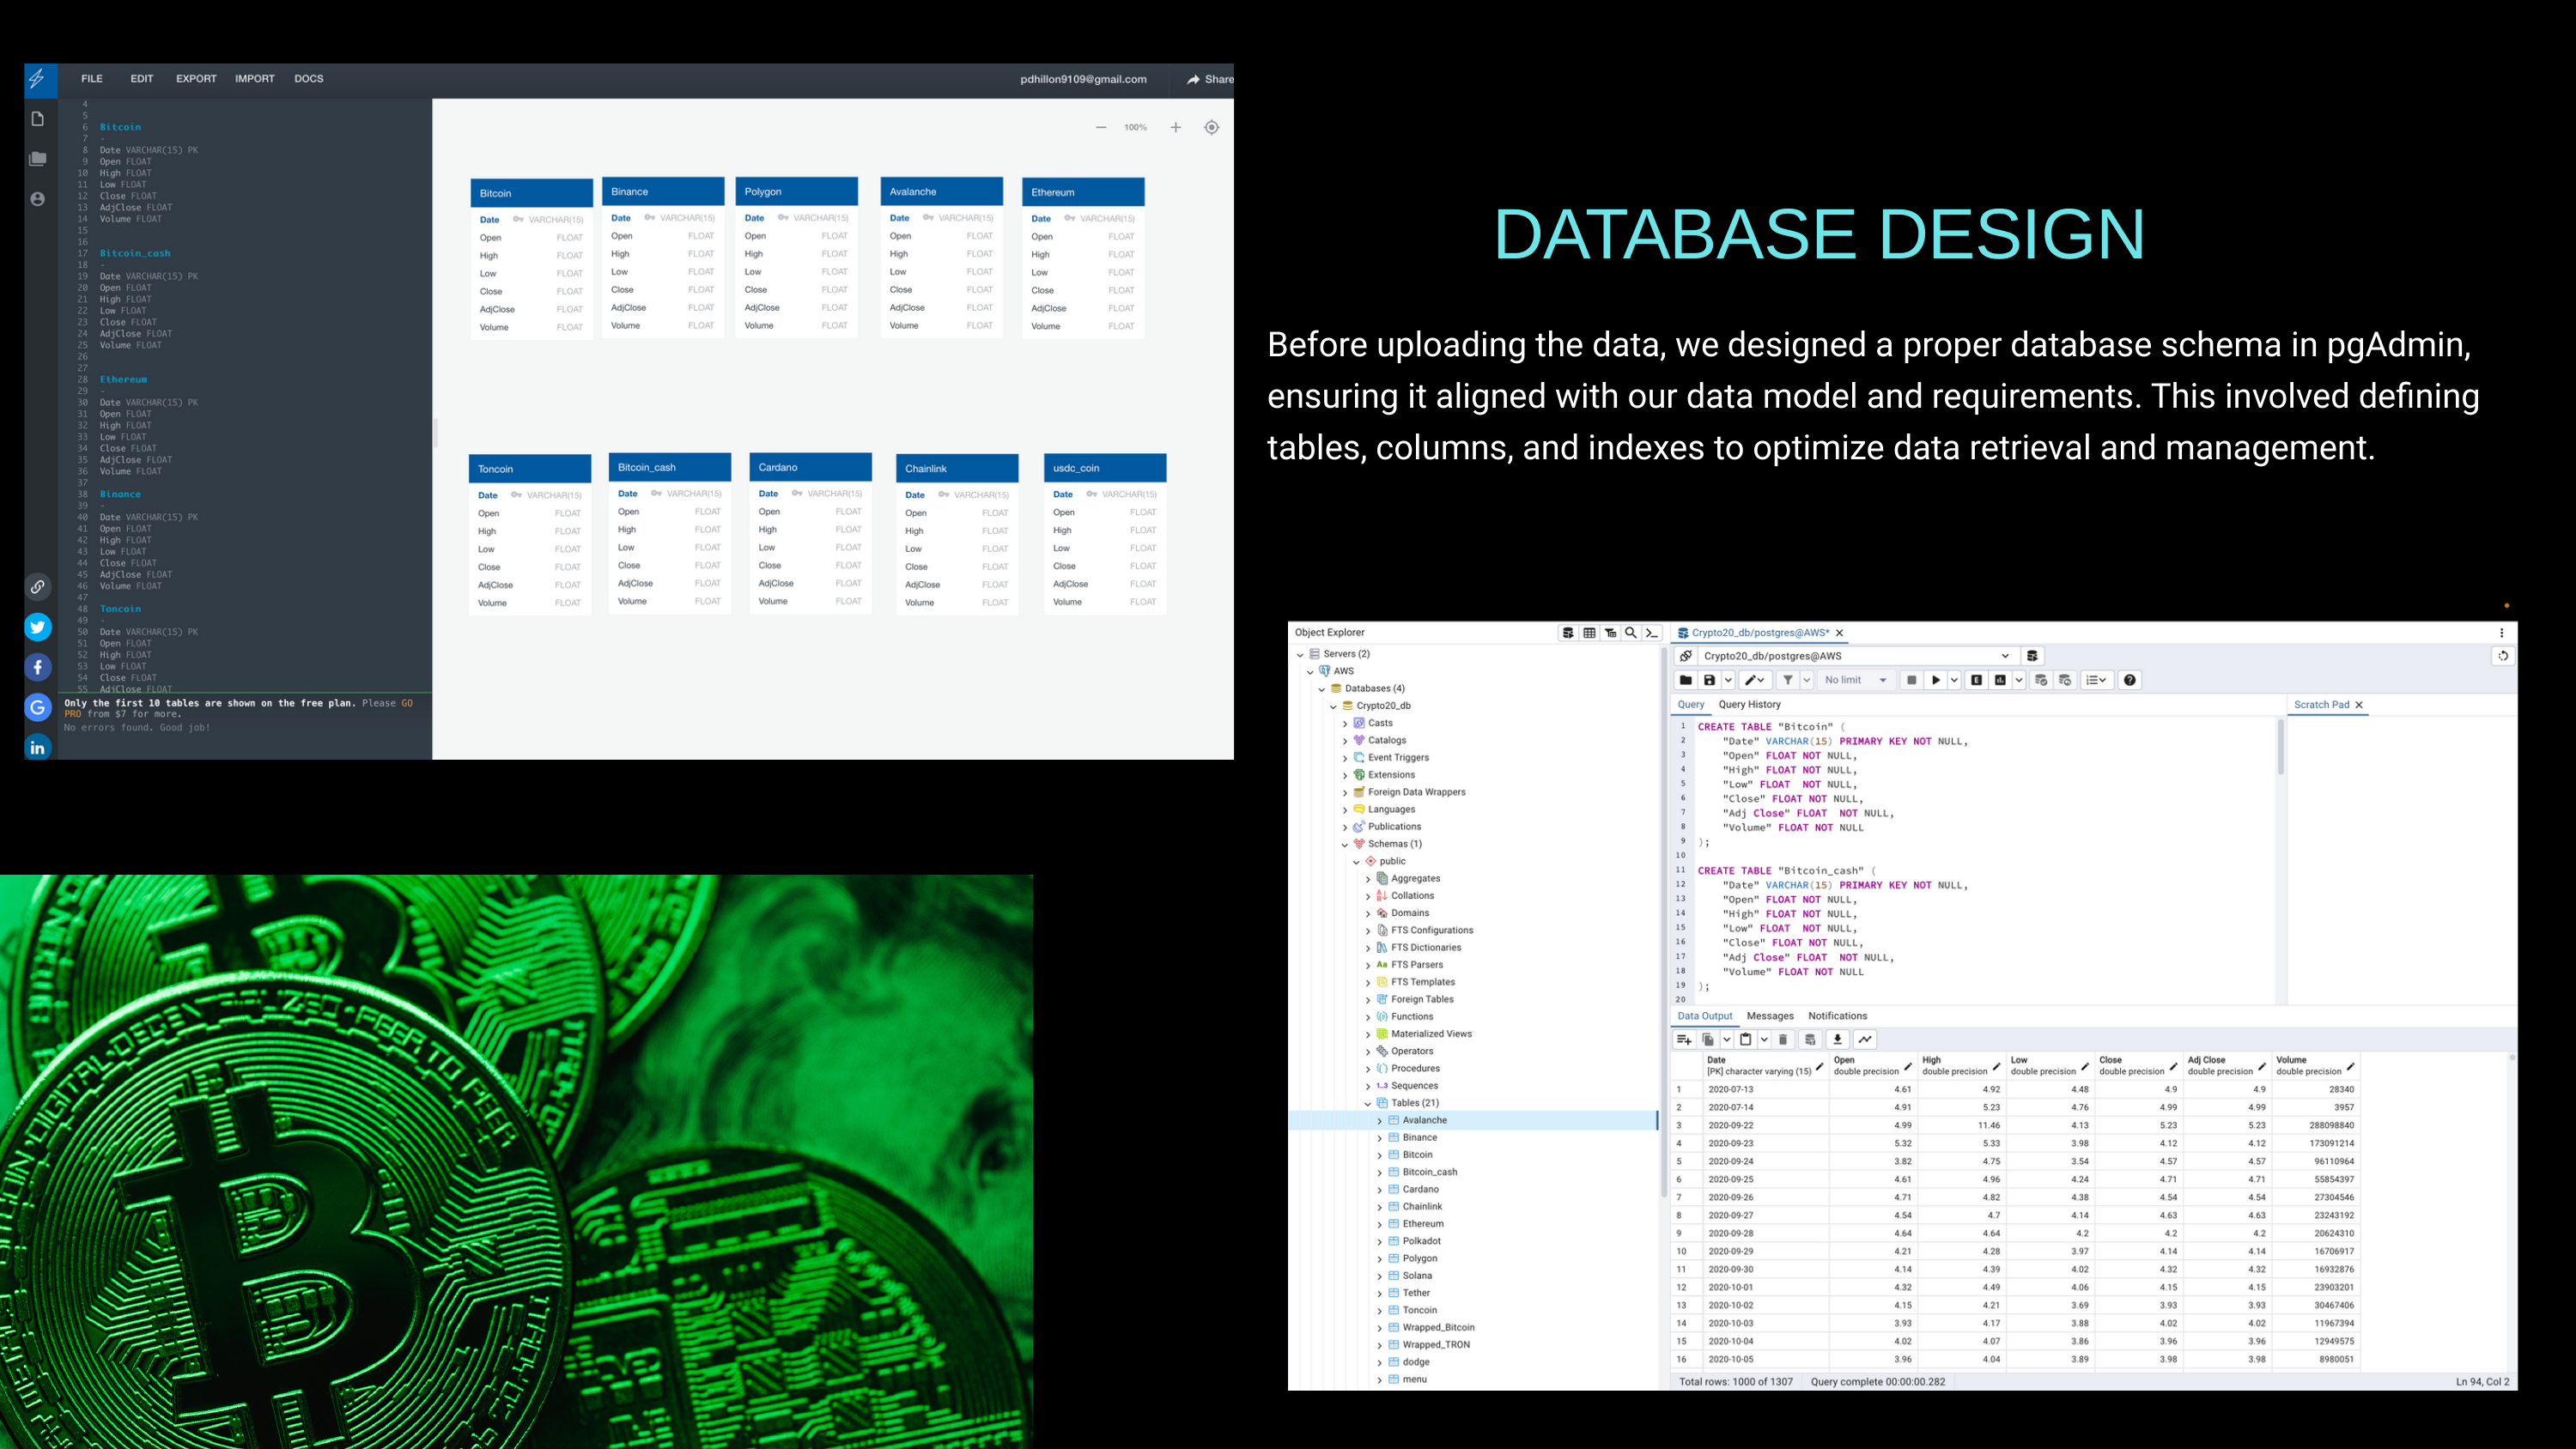

DATABASE DESIGN
Before uploading the data, we designed a proper database schema in pgAdmin,
ensuring it aligned with our data model and requirements. This involved defining
tables, columns, and indexes to optimize data retrieval and management.